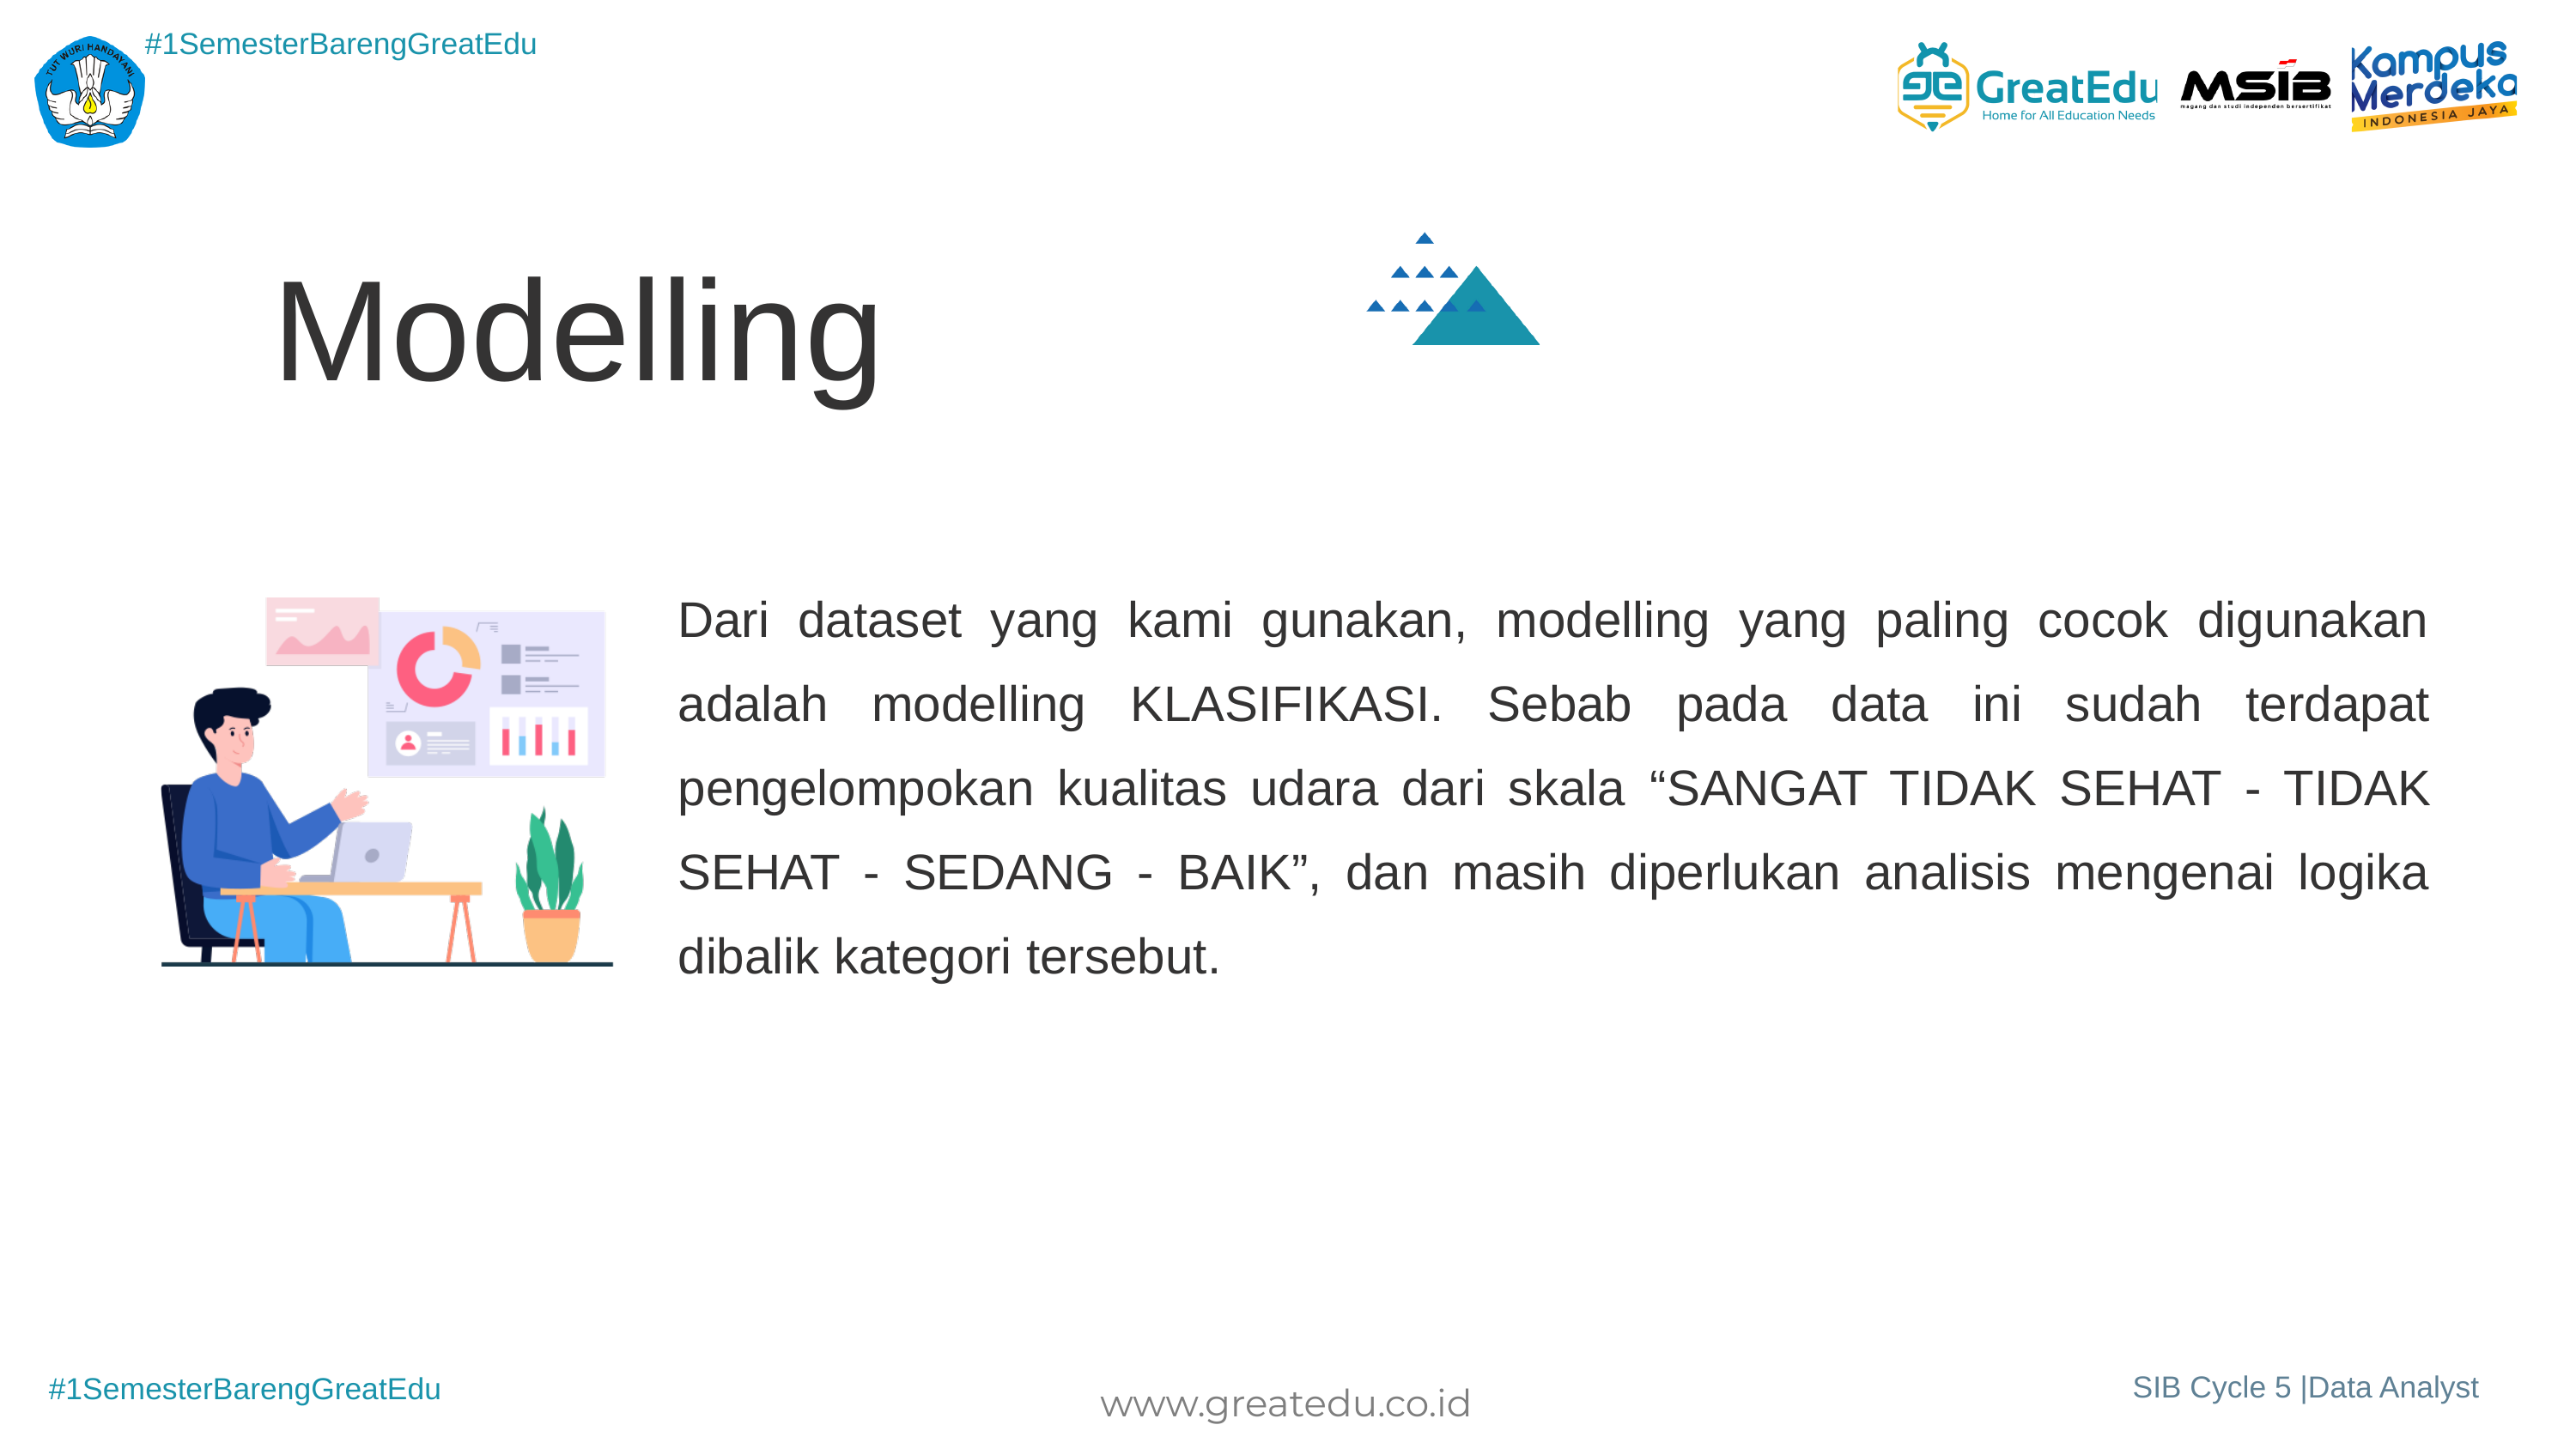

#1SemesterBarengGreatEdu

Modelling

Dari dataset yang kami gunakan, modelling yang paling cocok digunakan adalah modelling KLASIFIKASI. Sebab pada data ini sudah terdapat pengelompokan kualitas udara dari skala “SANGAT TIDAK SEHAT - TIDAK SEHAT - SEDANG - BAIK”, dan masih diperlukan analisis mengenai logika dibalik kategori tersebut.

www.greatedu.co.id
SIB Cycle 5 |Data Analyst
#1SemesterBarengGreatEdu